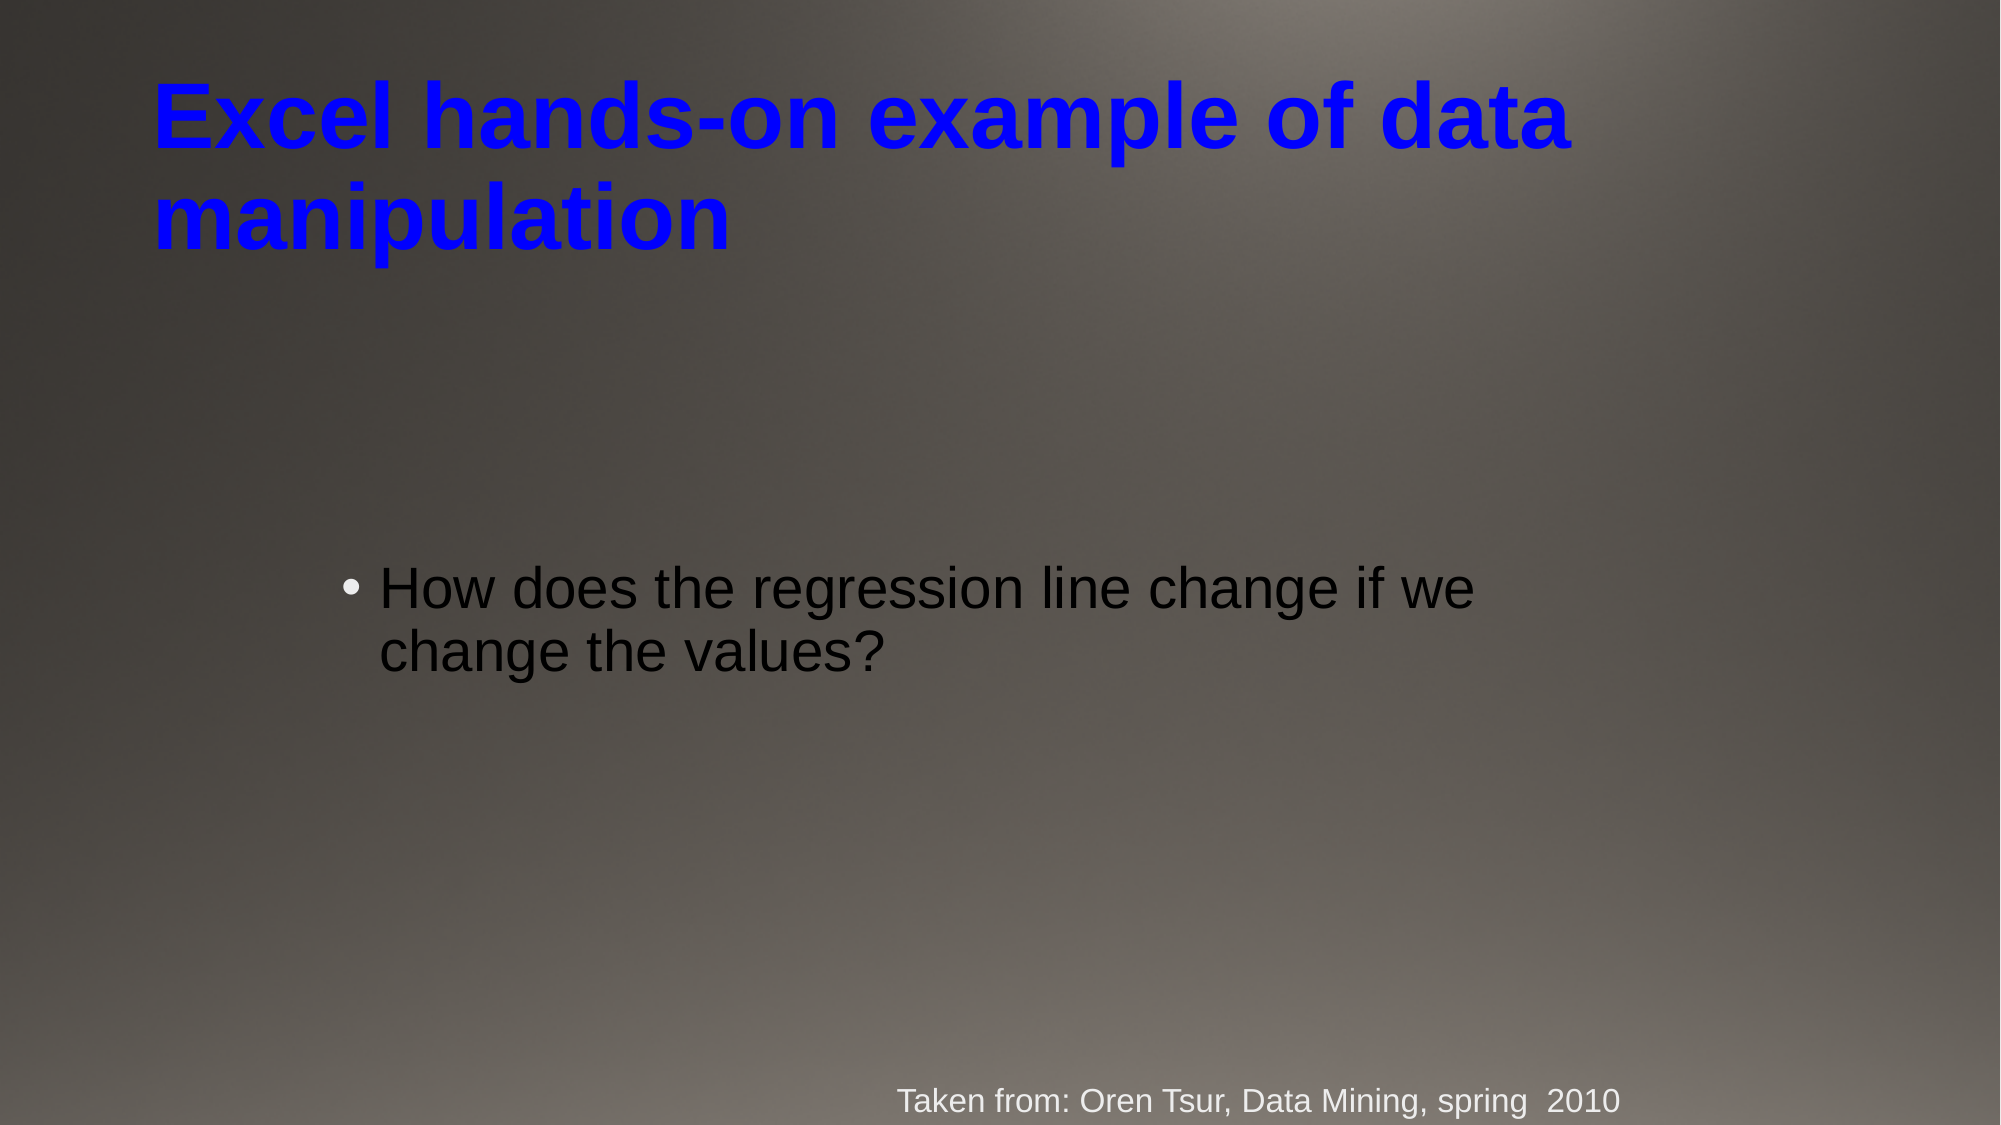

# Excel hands-on example of data manipulation
How does the regression line change if we change the values?

Taken from: Oren Tsur, Data Mining, spring  2010